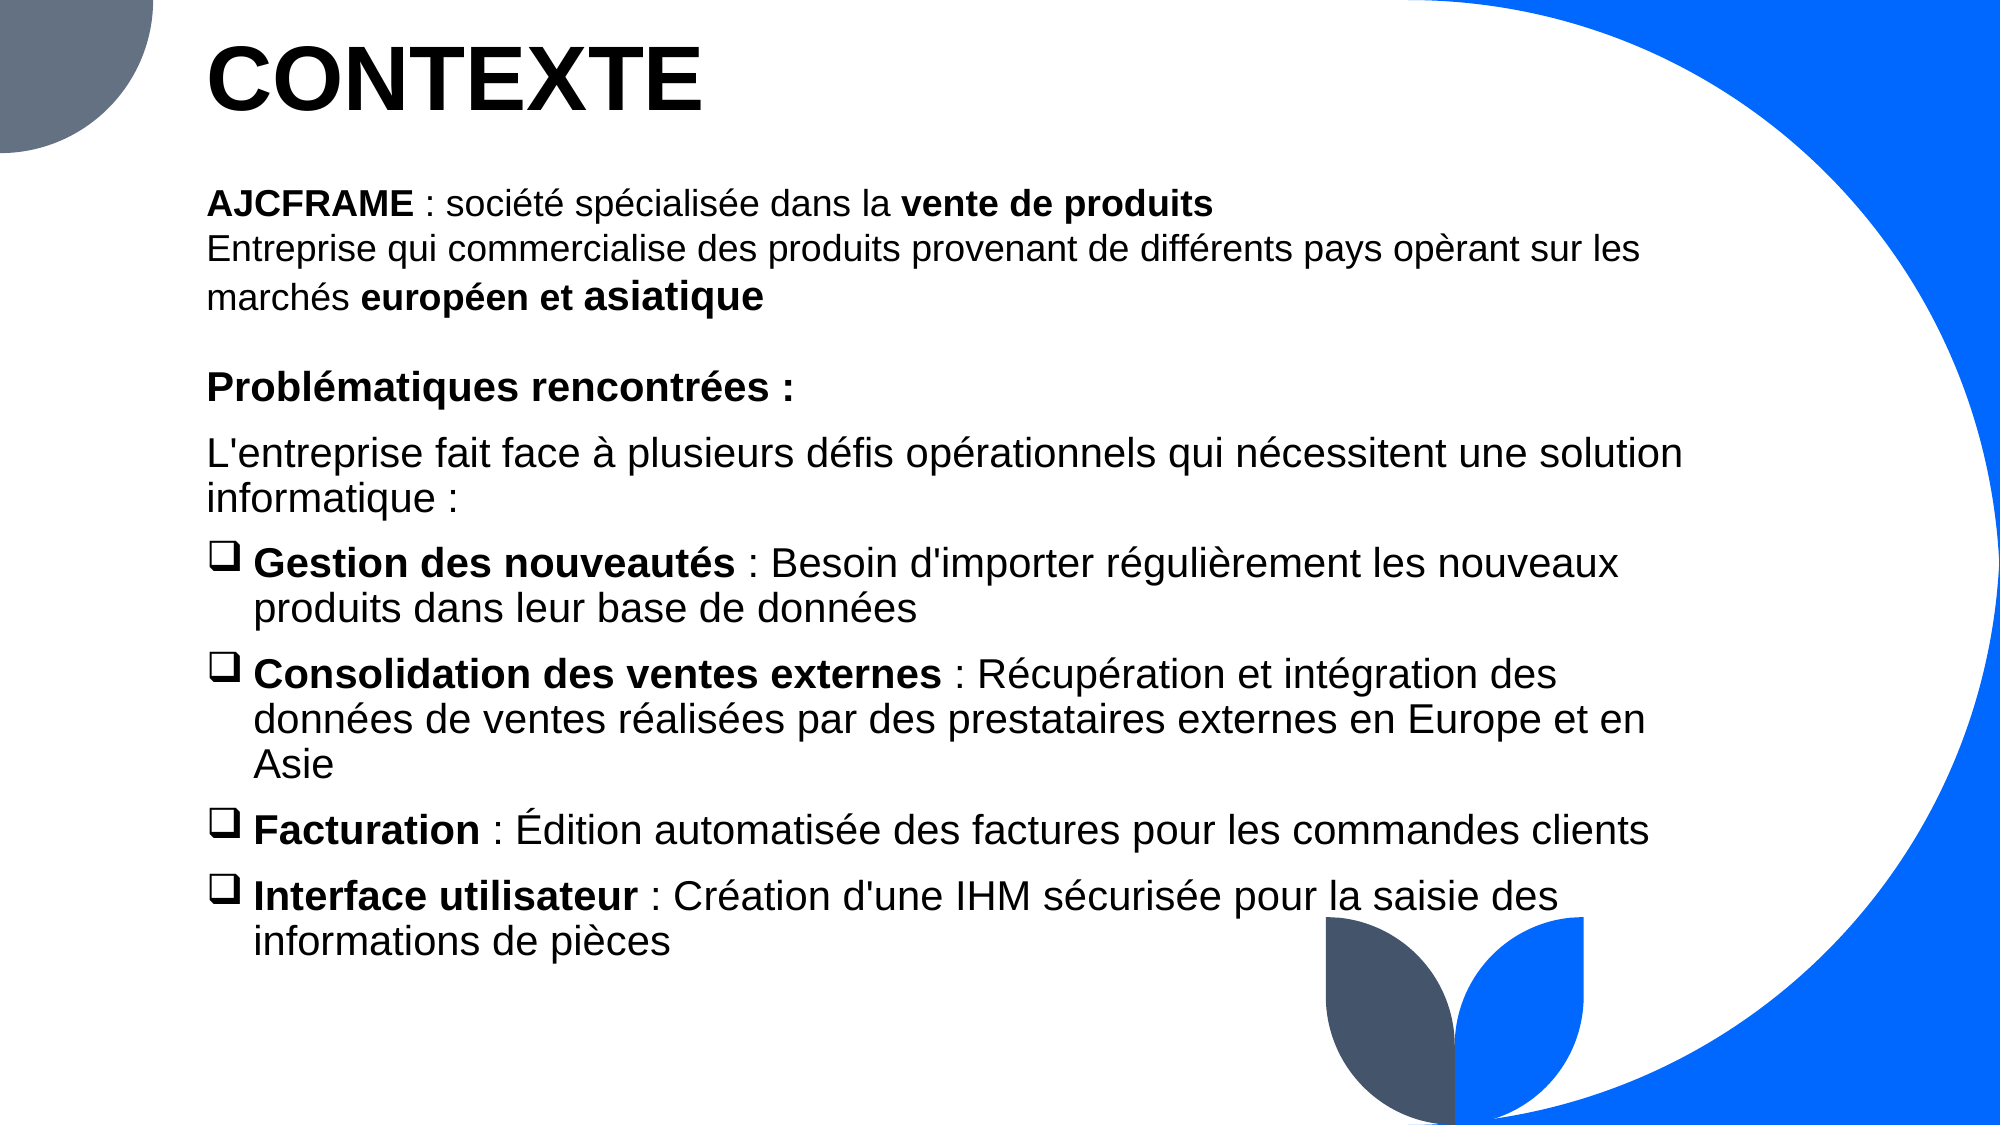

# CONTEXTE
AJCFRAME : société spécialisée dans la vente de produits
Entreprise qui commercialise des produits provenant de différents pays opèrant sur les marchés européen et asiatique
Problématiques rencontrées :
L'entreprise fait face à plusieurs défis opérationnels qui nécessitent une solution informatique :
Gestion des nouveautés : Besoin d'importer régulièrement les nouveaux produits dans leur base de données
Consolidation des ventes externes : Récupération et intégration des données de ventes réalisées par des prestataires externes en Europe et en Asie
Facturation : Édition automatisée des factures pour les commandes clients
Interface utilisateur : Création d'une IHM sécurisée pour la saisie des informations de pièces